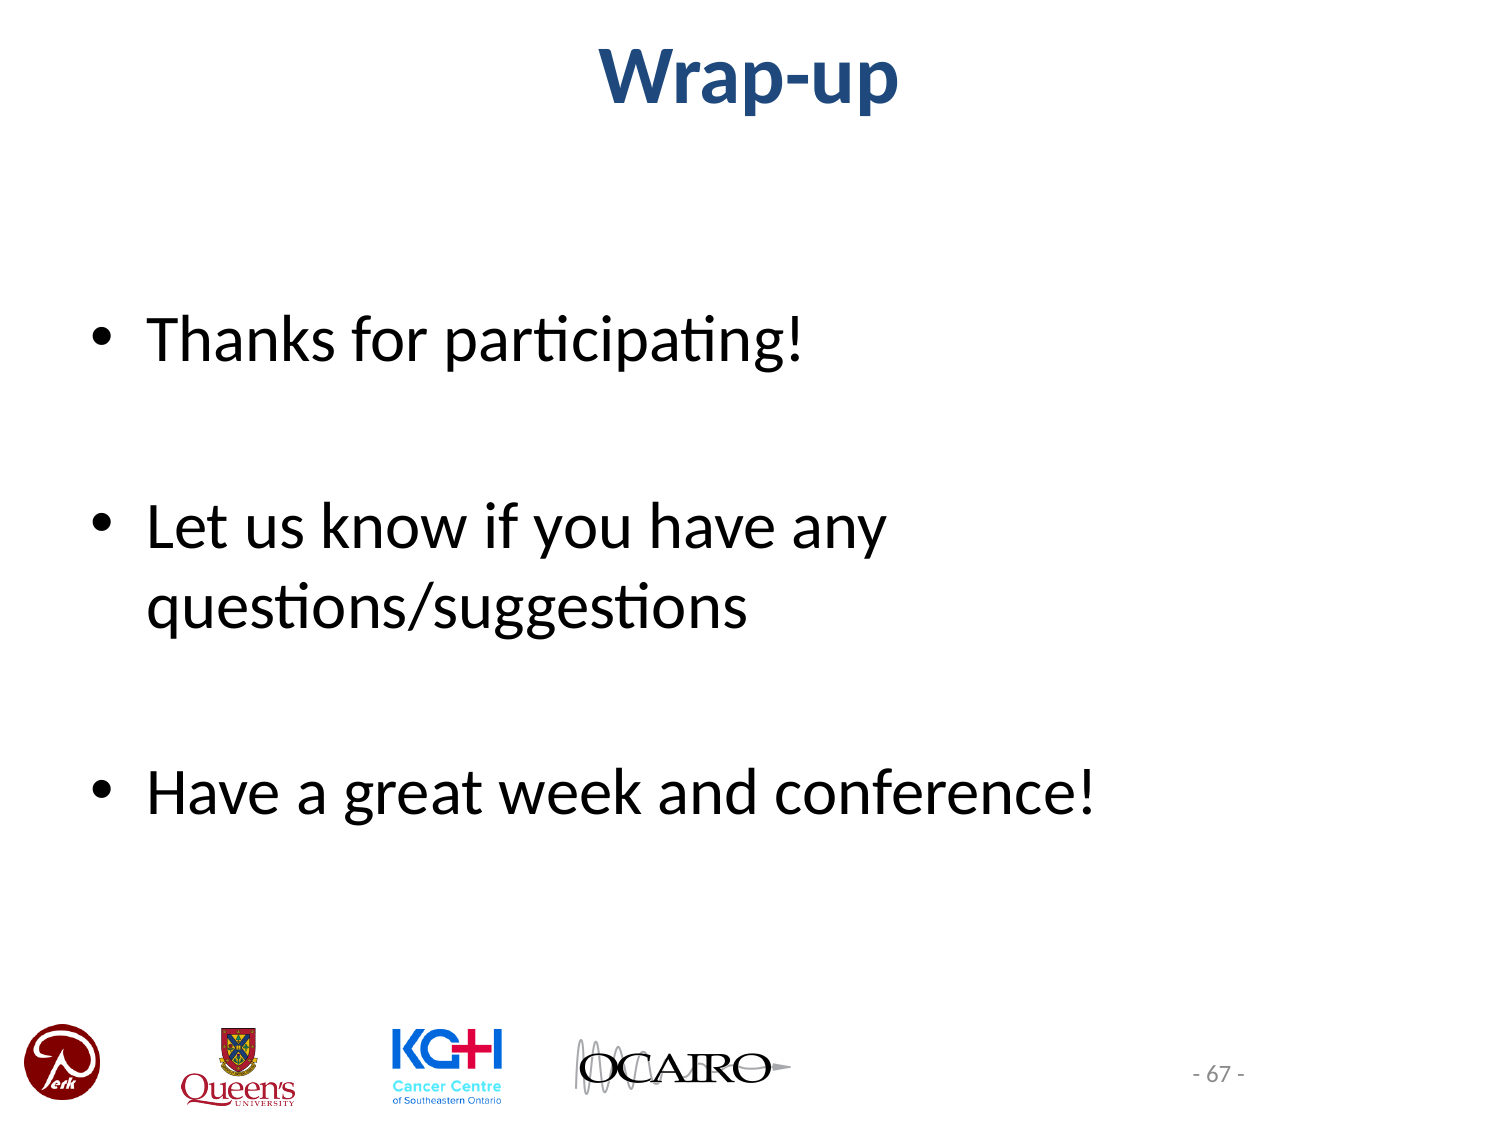

Wrap-up
Thanks for participating!

Let us know if you have any questions/suggestions

Have a great week and conference!
- 67 -